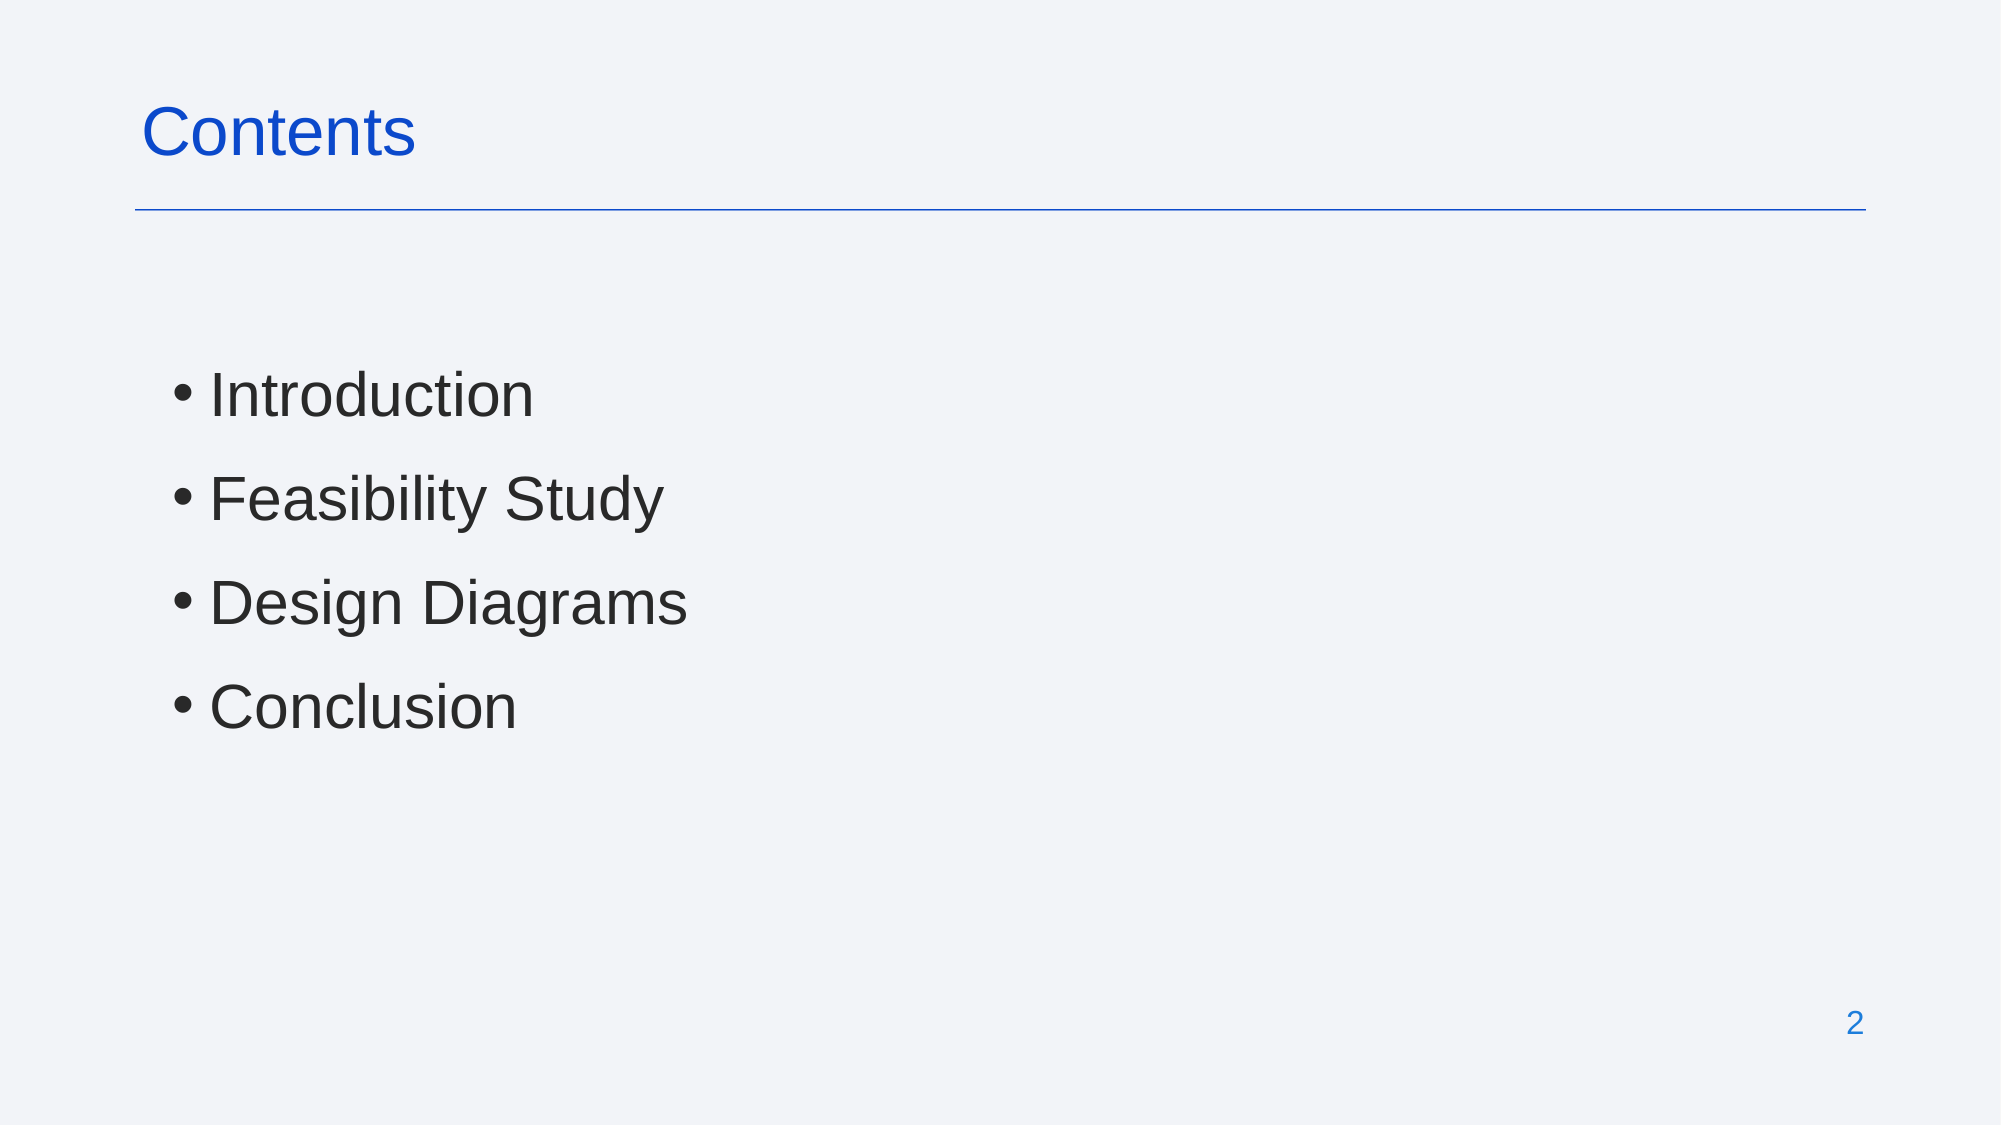

Contents
Introduction
Feasibility Study
Design Diagrams
Conclusion
2